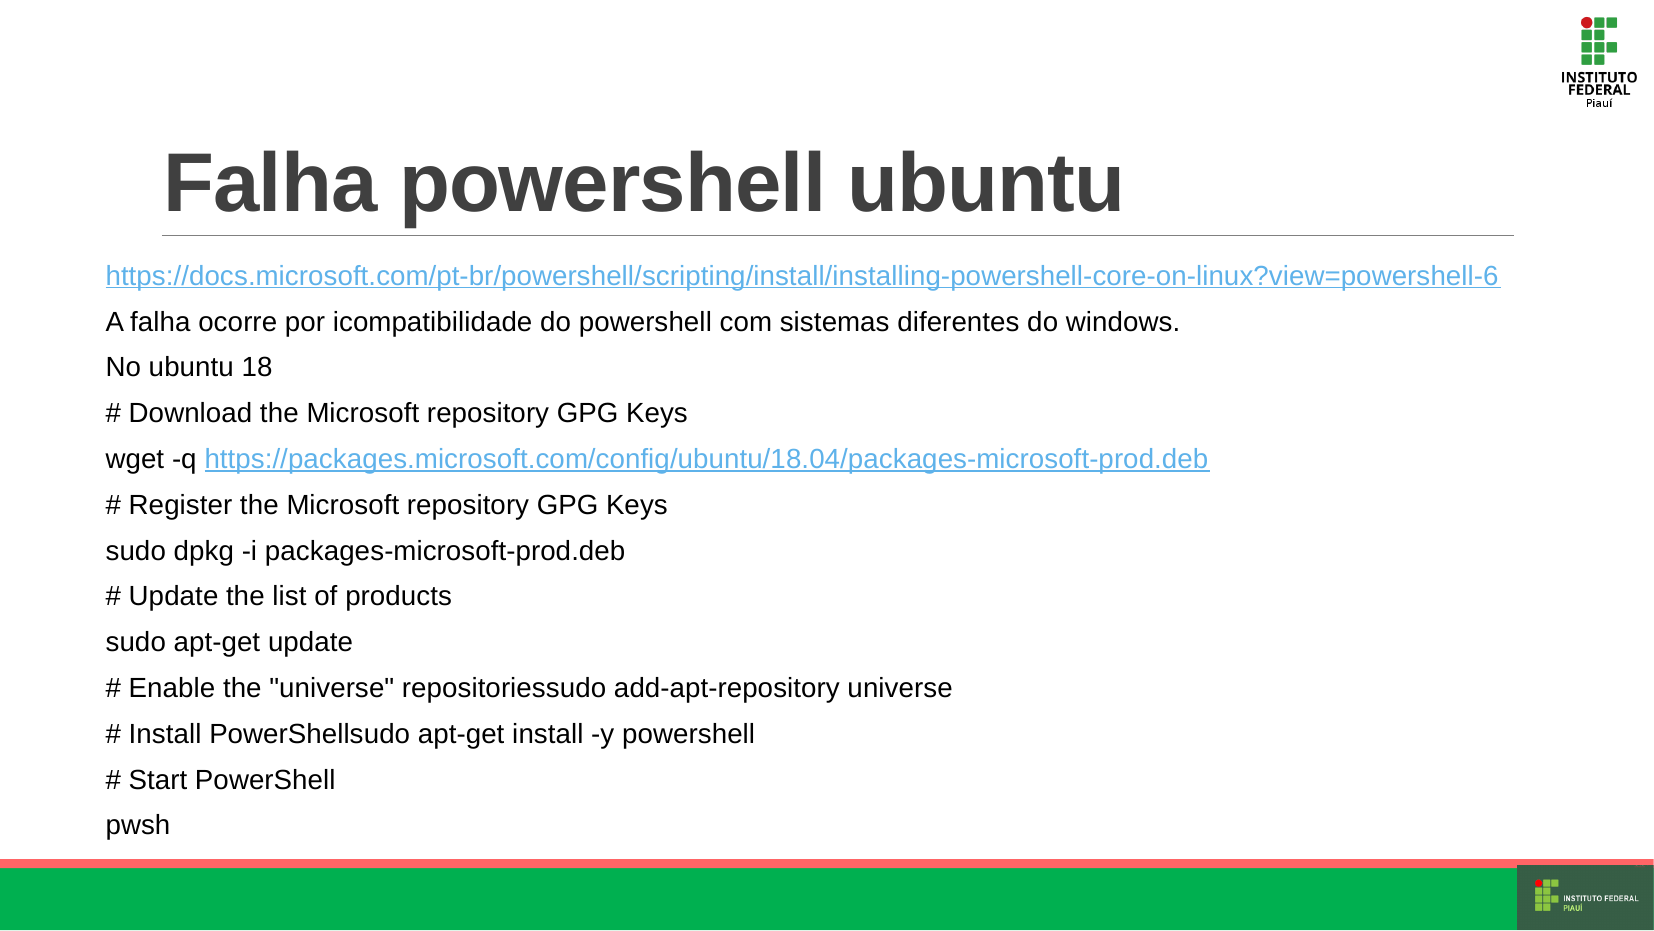

# Falha powershell ubuntu
https://docs.microsoft.com/pt-br/powershell/scripting/install/installing-powershell-core-on-linux?view=powershell-6
A falha ocorre por icompatibilidade do powershell com sistemas diferentes do windows.
No ubuntu 18
# Download the Microsoft repository GPG Keys
wget -q https://packages.microsoft.com/config/ubuntu/18.04/packages-microsoft-prod.deb
# Register the Microsoft repository GPG Keys
sudo dpkg -i packages-microsoft-prod.deb
# Update the list of products
sudo apt-get update
# Enable the "universe" repositoriessudo add-apt-repository universe
# Install PowerShellsudo apt-get install -y powershell
# Start PowerShell
pwsh